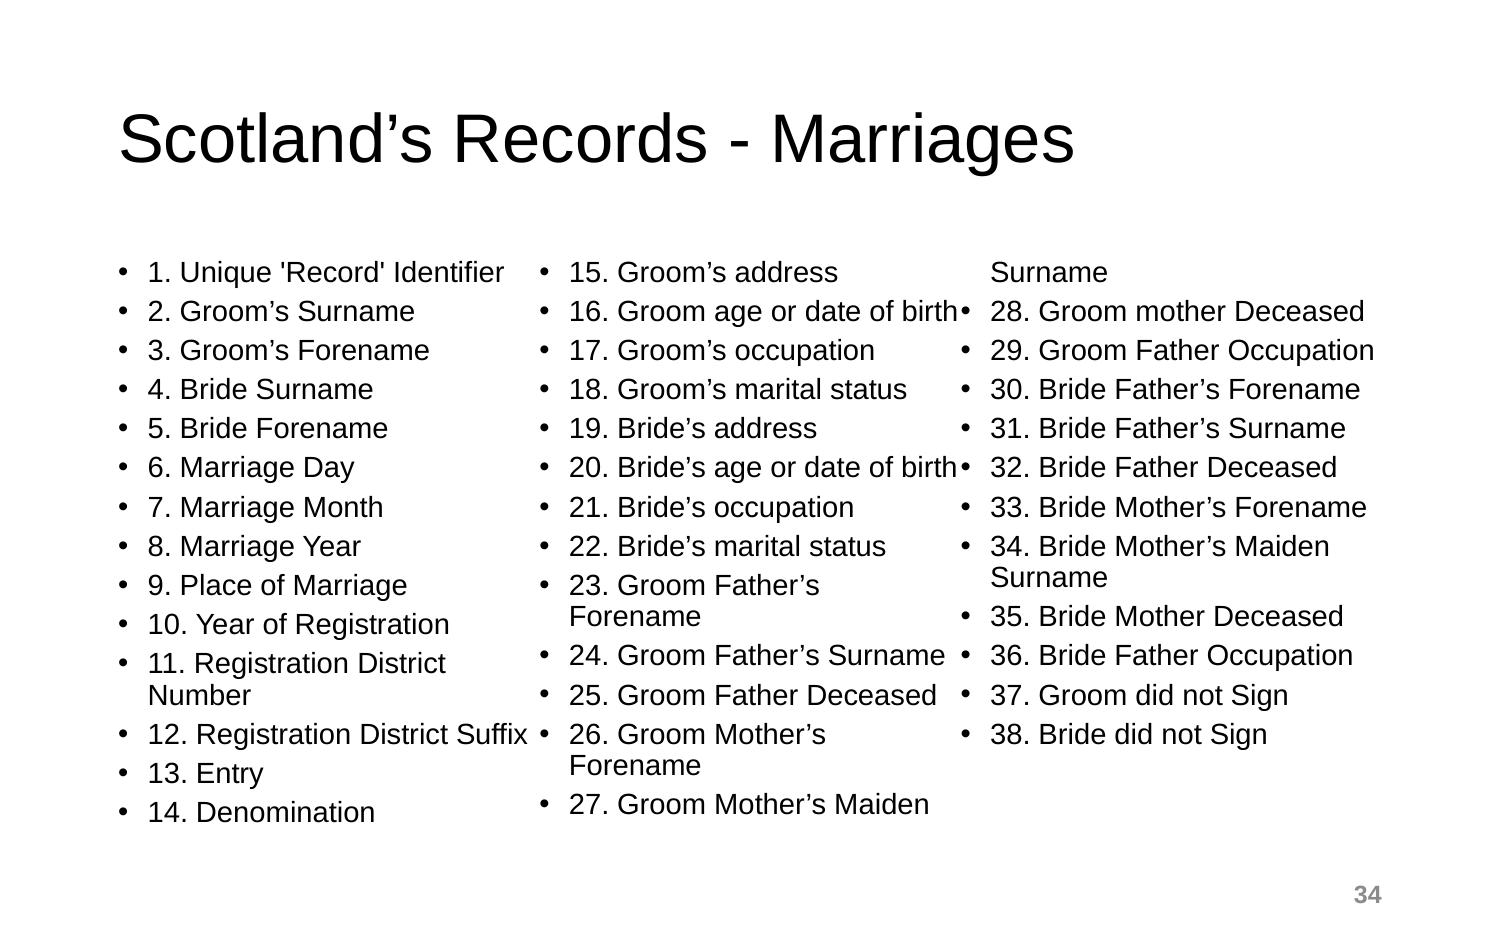

# Scotland’s Records - Marriages
1. Unique 'Record' Identifier
2. Groom’s Surname
3. Groom’s Forename
4. Bride Surname
5. Bride Forename
6. Marriage Day
7. Marriage Month
8. Marriage Year
9. Place of Marriage
10. Year of Registration
11. Registration District Number
12. Registration District Suffix
13. Entry
14. Denomination
15. Groom’s address
16. Groom age or date of birth
17. Groom’s occupation
18. Groom’s marital status
19. Bride’s address
20. Bride’s age or date of birth
21. Bride’s occupation
22. Bride’s marital status
23. Groom Father’s Forename
24. Groom Father’s Surname
25. Groom Father Deceased
26. Groom Mother’s Forename
27. Groom Mother’s Maiden Surname
28. Groom mother Deceased
29. Groom Father Occupation
30. Bride Father’s Forename
31. Bride Father’s Surname
32. Bride Father Deceased
33. Bride Mother’s Forename
34. Bride Mother’s Maiden Surname
35. Bride Mother Deceased
36. Bride Father Occupation
37. Groom did not Sign
38. Bride did not Sign
34